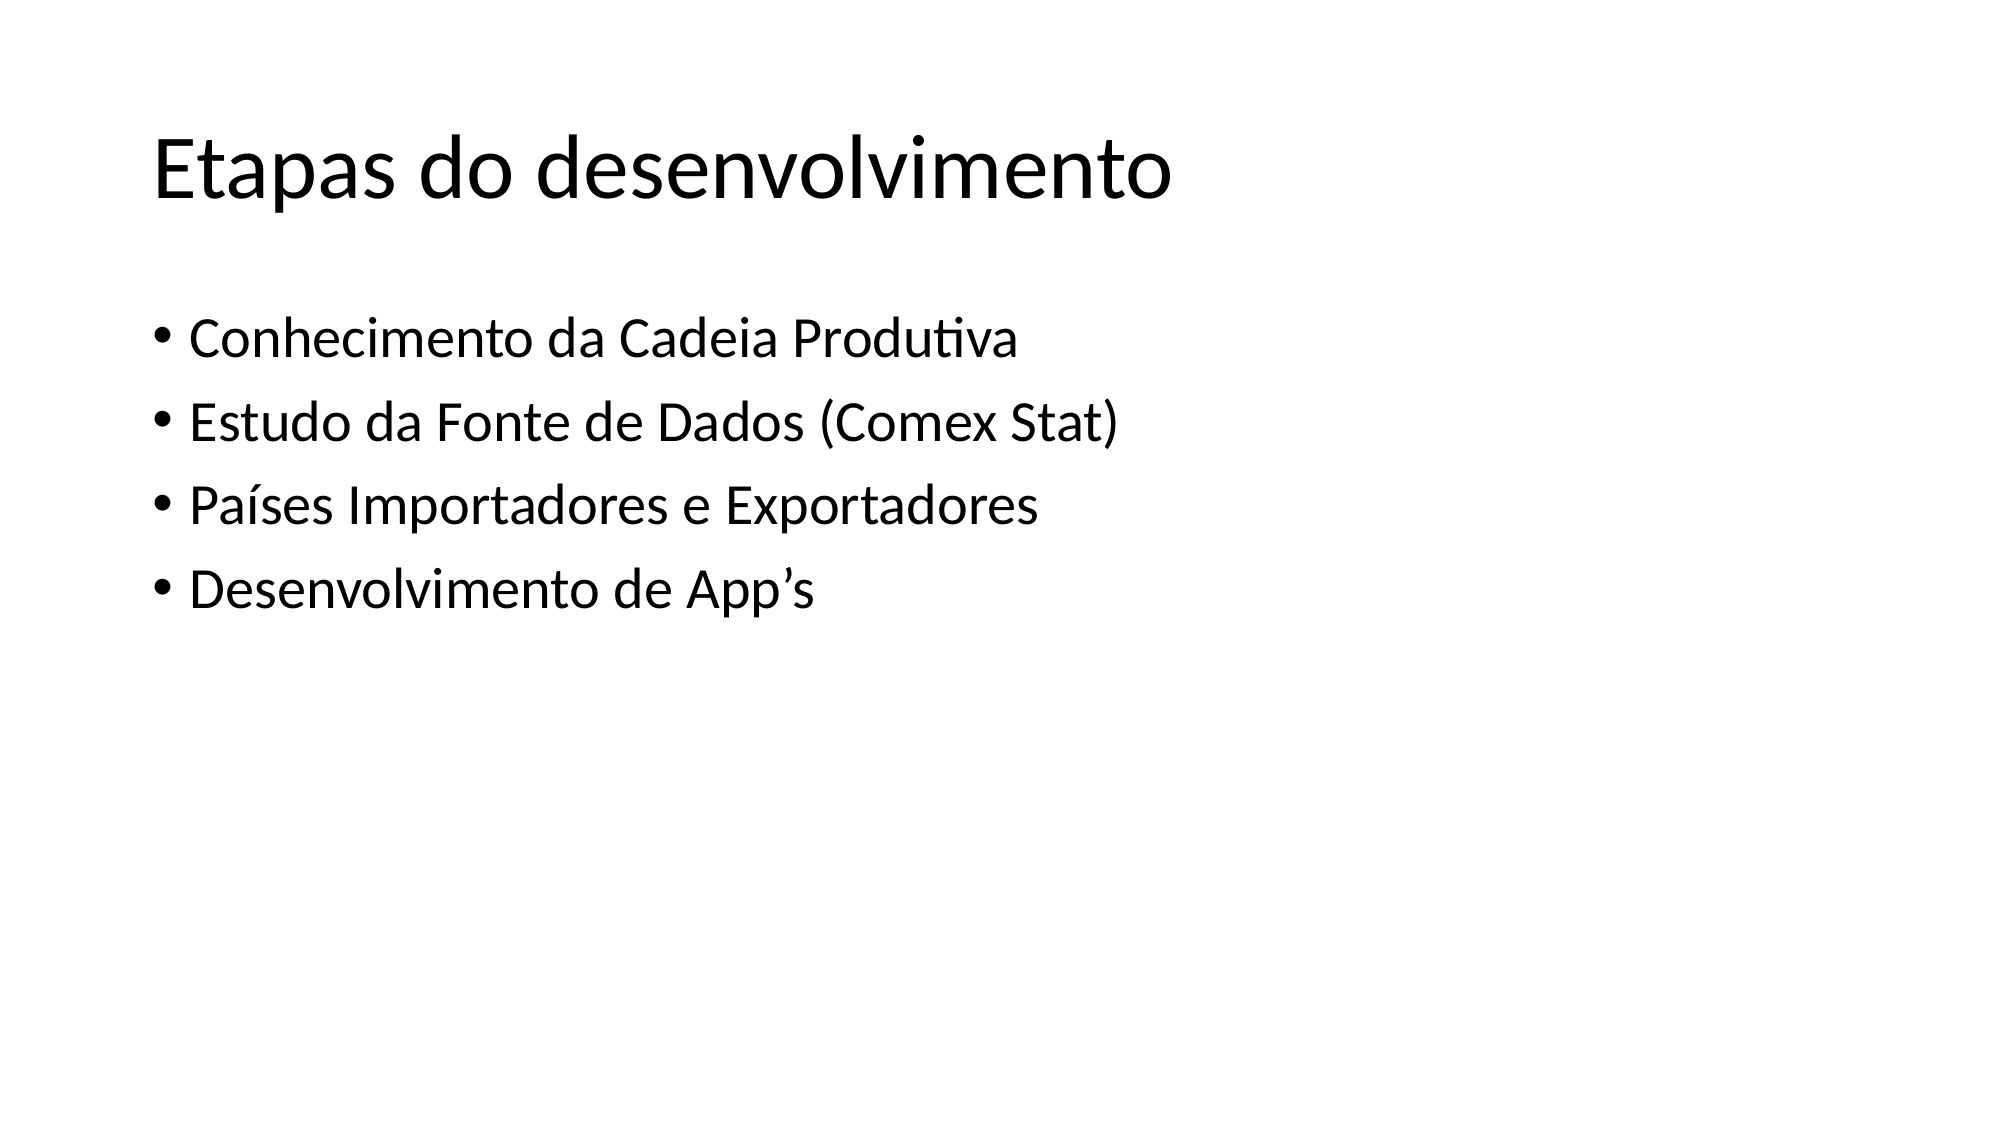

# Etapas do desenvolvimento
Conhecimento da Cadeia Produtiva
Estudo da Fonte de Dados (Comex Stat)
Países Importadores e Exportadores
Desenvolvimento de App’s